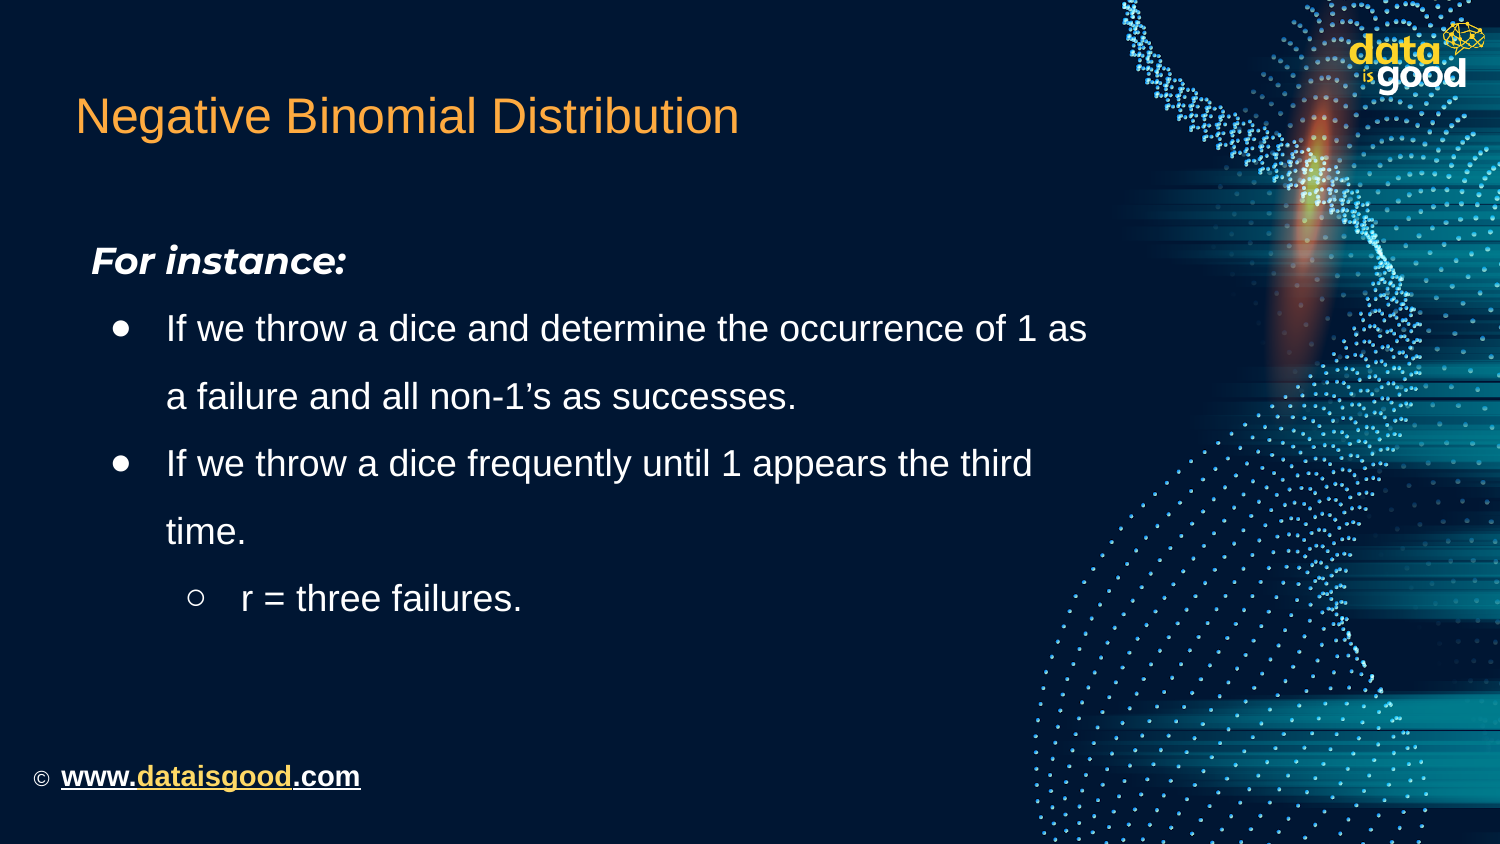

# Negative Binomial Distribution
For instance:
If we throw a dice and determine the occurrence of 1 as a failure and all non-1’s as successes.
If we throw a dice frequently until 1 appears the third time.
r = three failures.